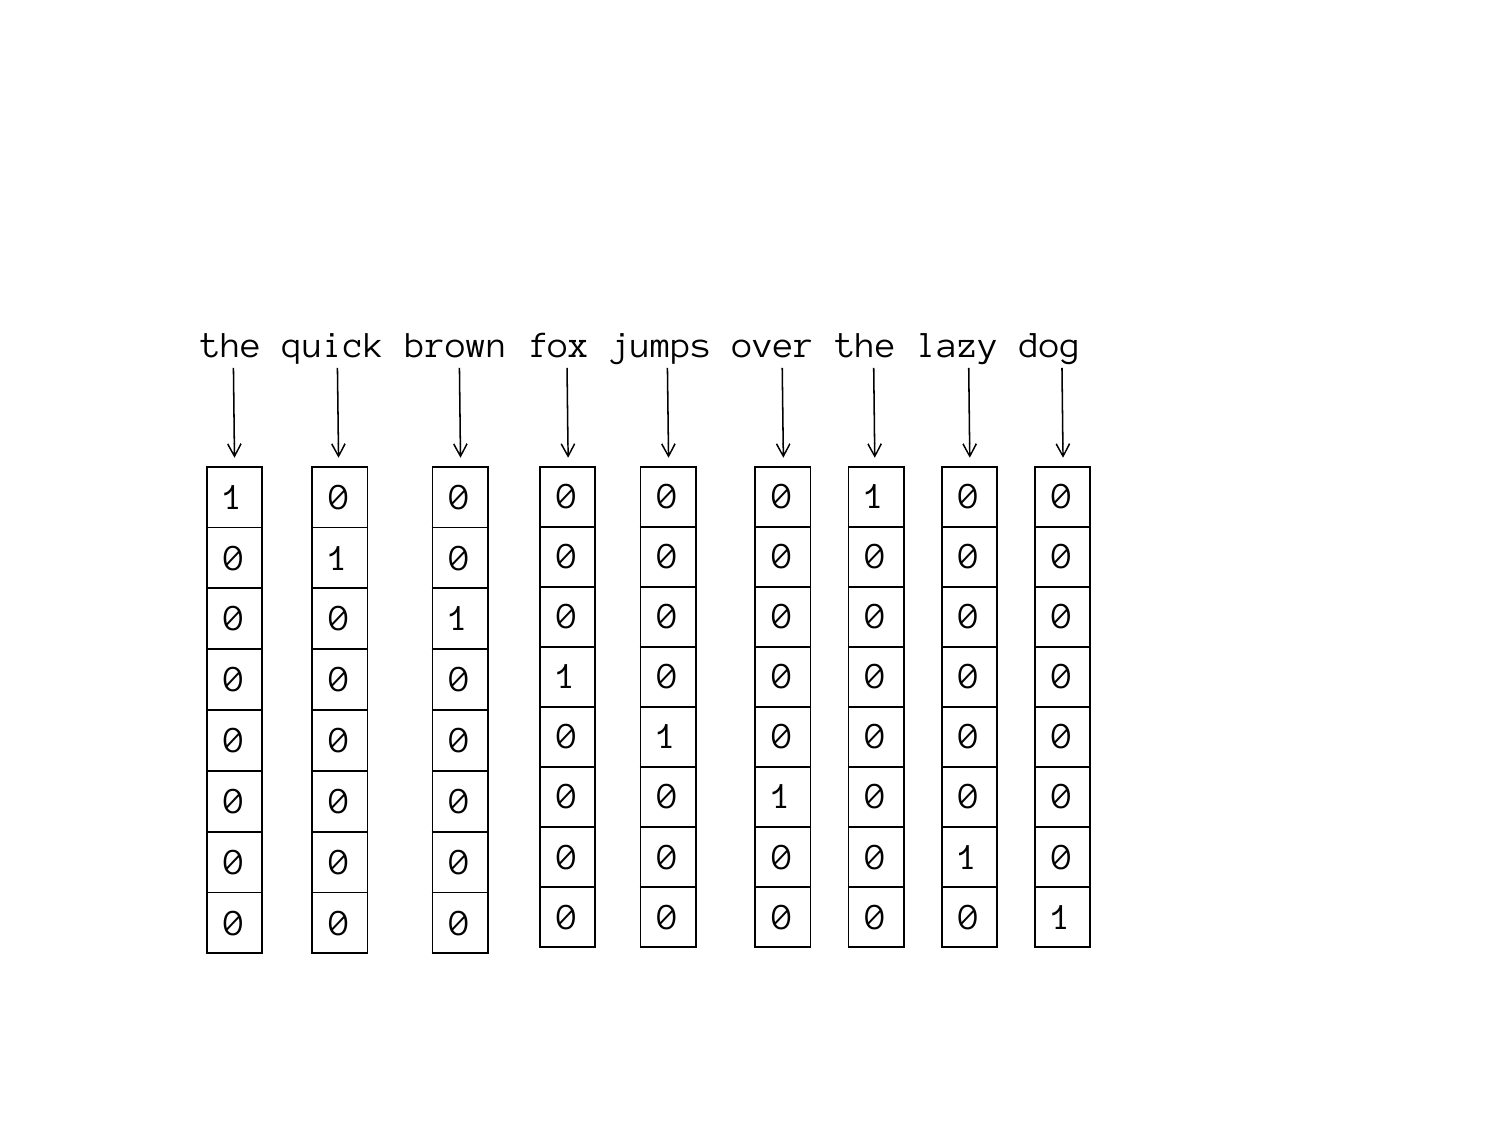

the quick brown fox jumps over the lazy dog
| 1 |
| --- |
| 0 |
| 0 |
| 0 |
| 0 |
| 0 |
| 0 |
| 0 |
| 0 |
| --- |
| 1 |
| 0 |
| 0 |
| 0 |
| 0 |
| 0 |
| 0 |
| 0 |
| --- |
| 0 |
| 1 |
| 0 |
| 0 |
| 0 |
| 0 |
| 0 |
| 0 |
| --- |
| 0 |
| 0 |
| 1 |
| 0 |
| 0 |
| 0 |
| 0 |
| 0 |
| --- |
| 0 |
| 0 |
| 0 |
| 1 |
| 0 |
| 0 |
| 0 |
| 0 |
| --- |
| 0 |
| 0 |
| 0 |
| 0 |
| 1 |
| 0 |
| 0 |
| 1 |
| --- |
| 0 |
| 0 |
| 0 |
| 0 |
| 0 |
| 0 |
| 0 |
| 0 |
| --- |
| 0 |
| 0 |
| 0 |
| 0 |
| 0 |
| 1 |
| 0 |
| 0 |
| --- |
| 0 |
| 0 |
| 0 |
| 0 |
| 0 |
| 0 |
| 1 |